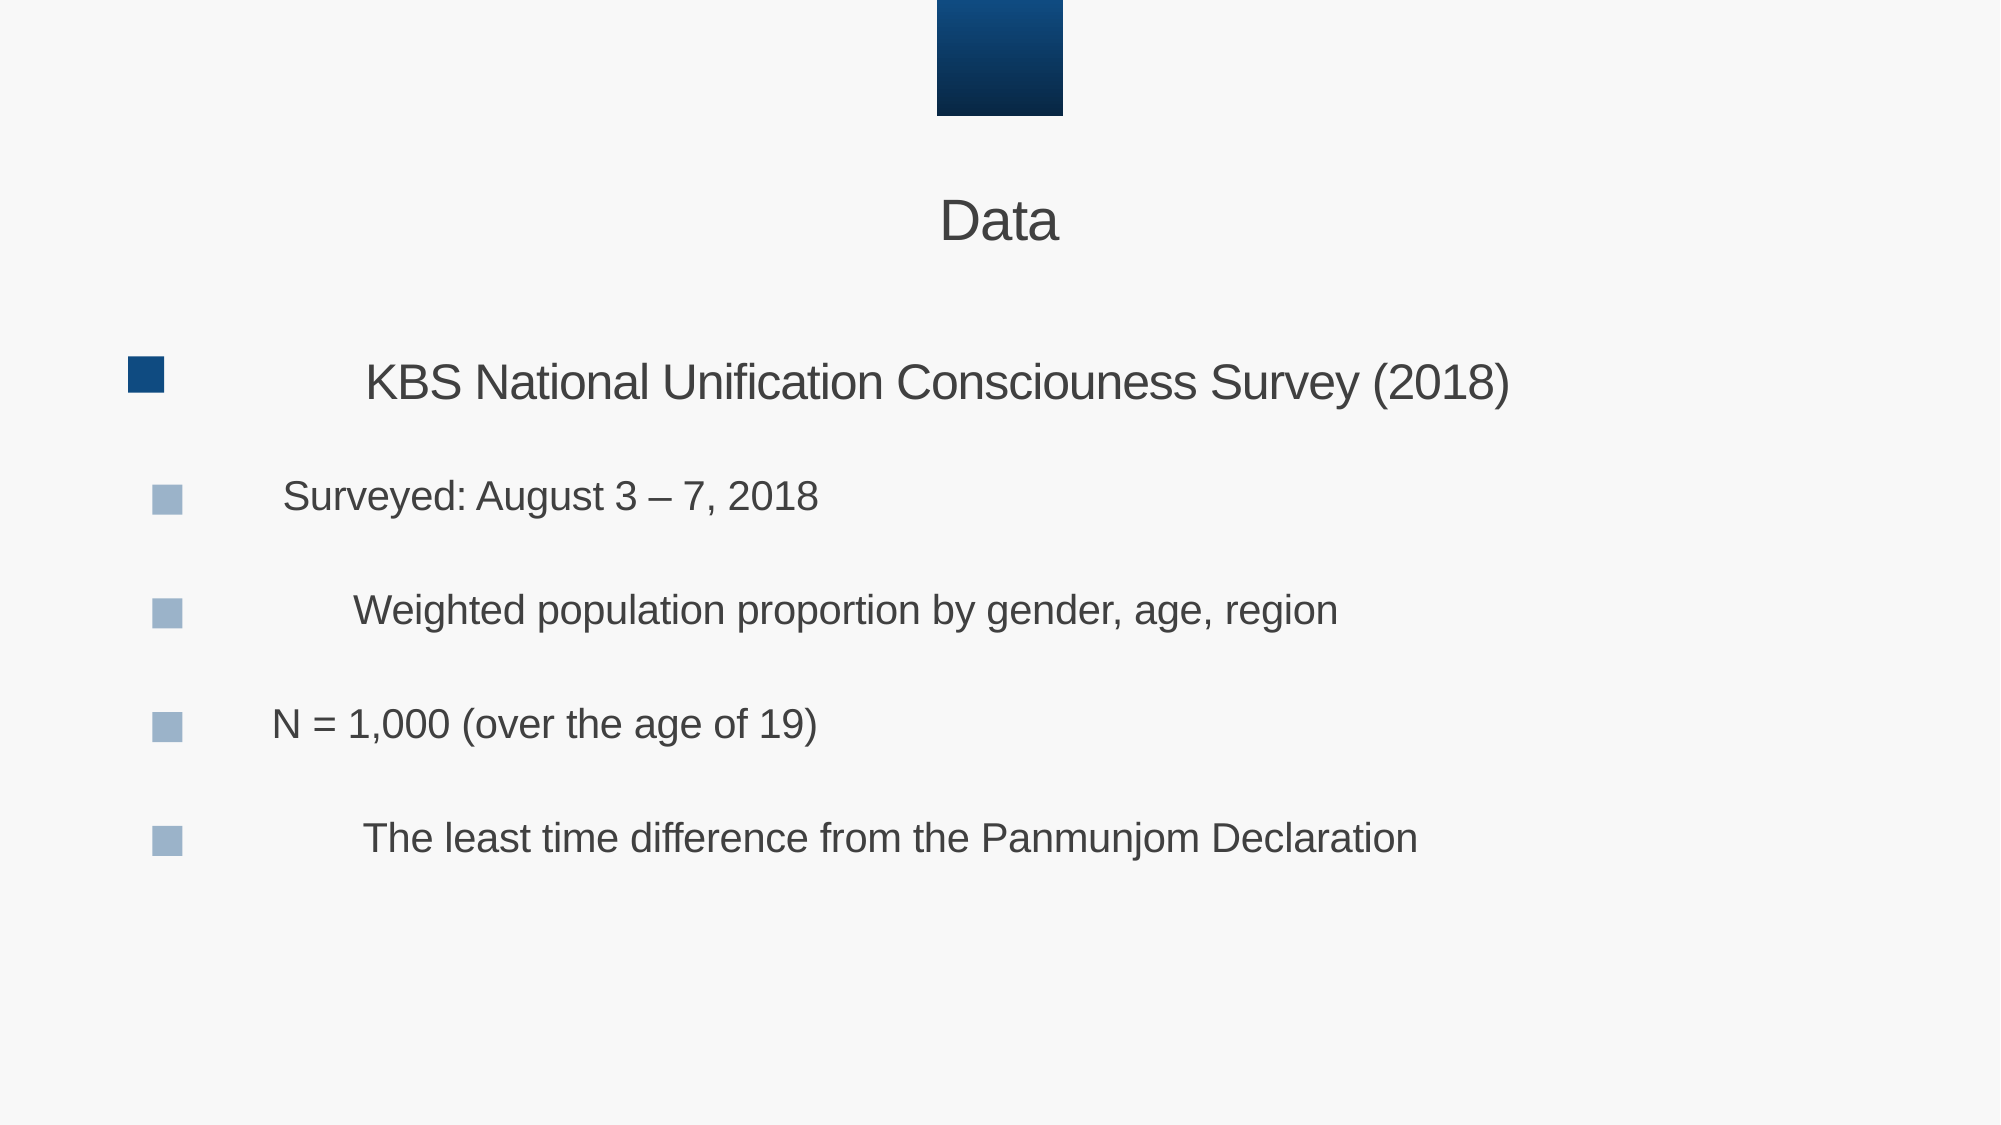

03
Data
KBS National Unification Consciouness Survey (2018)

Surveyed: August 3 – 7, 2018

Weighted population proportion by gender, age, region

N = 1,000 (over the age of 19)

The least time difference from the Panmunjom Declaration